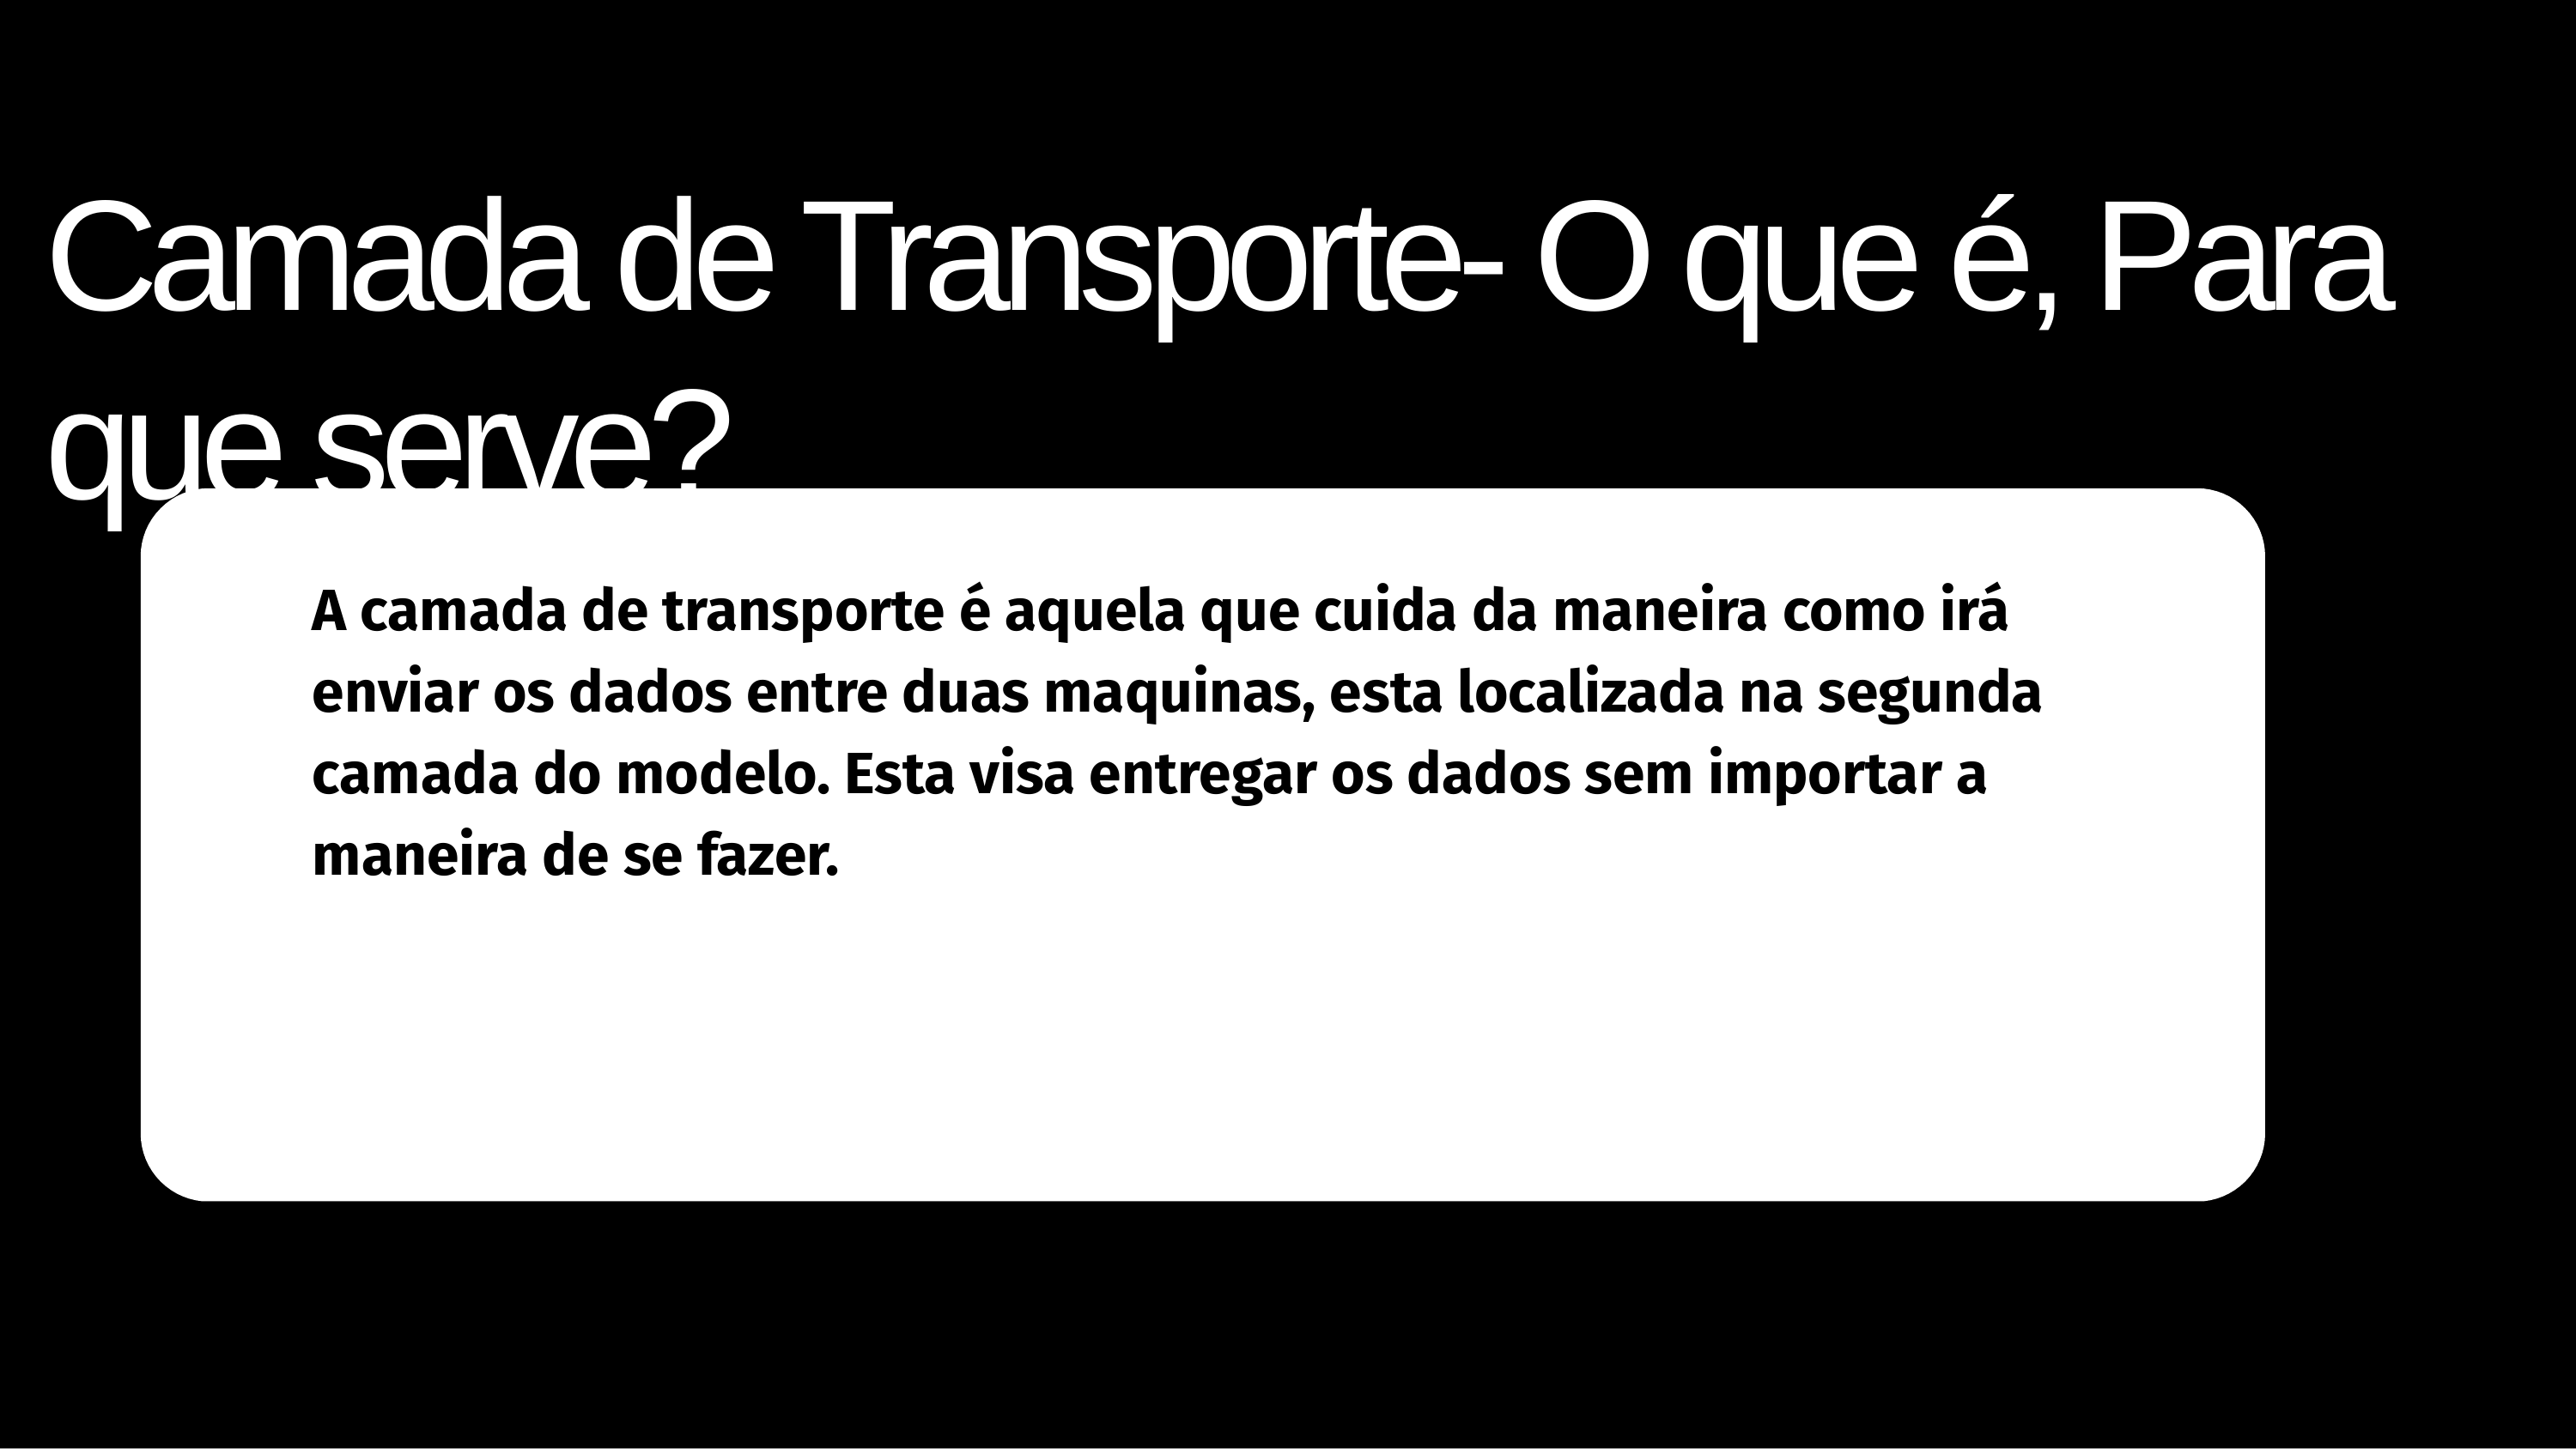

# Camada de Transporte- O que é, Para que serve?

A camada de transporte é aquela que cuida da maneira como irá enviar os dados entre duas maquinas, esta localizada na segunda camada do modelo. Esta visa entregar os dados sem importar a maneira de se fazer.